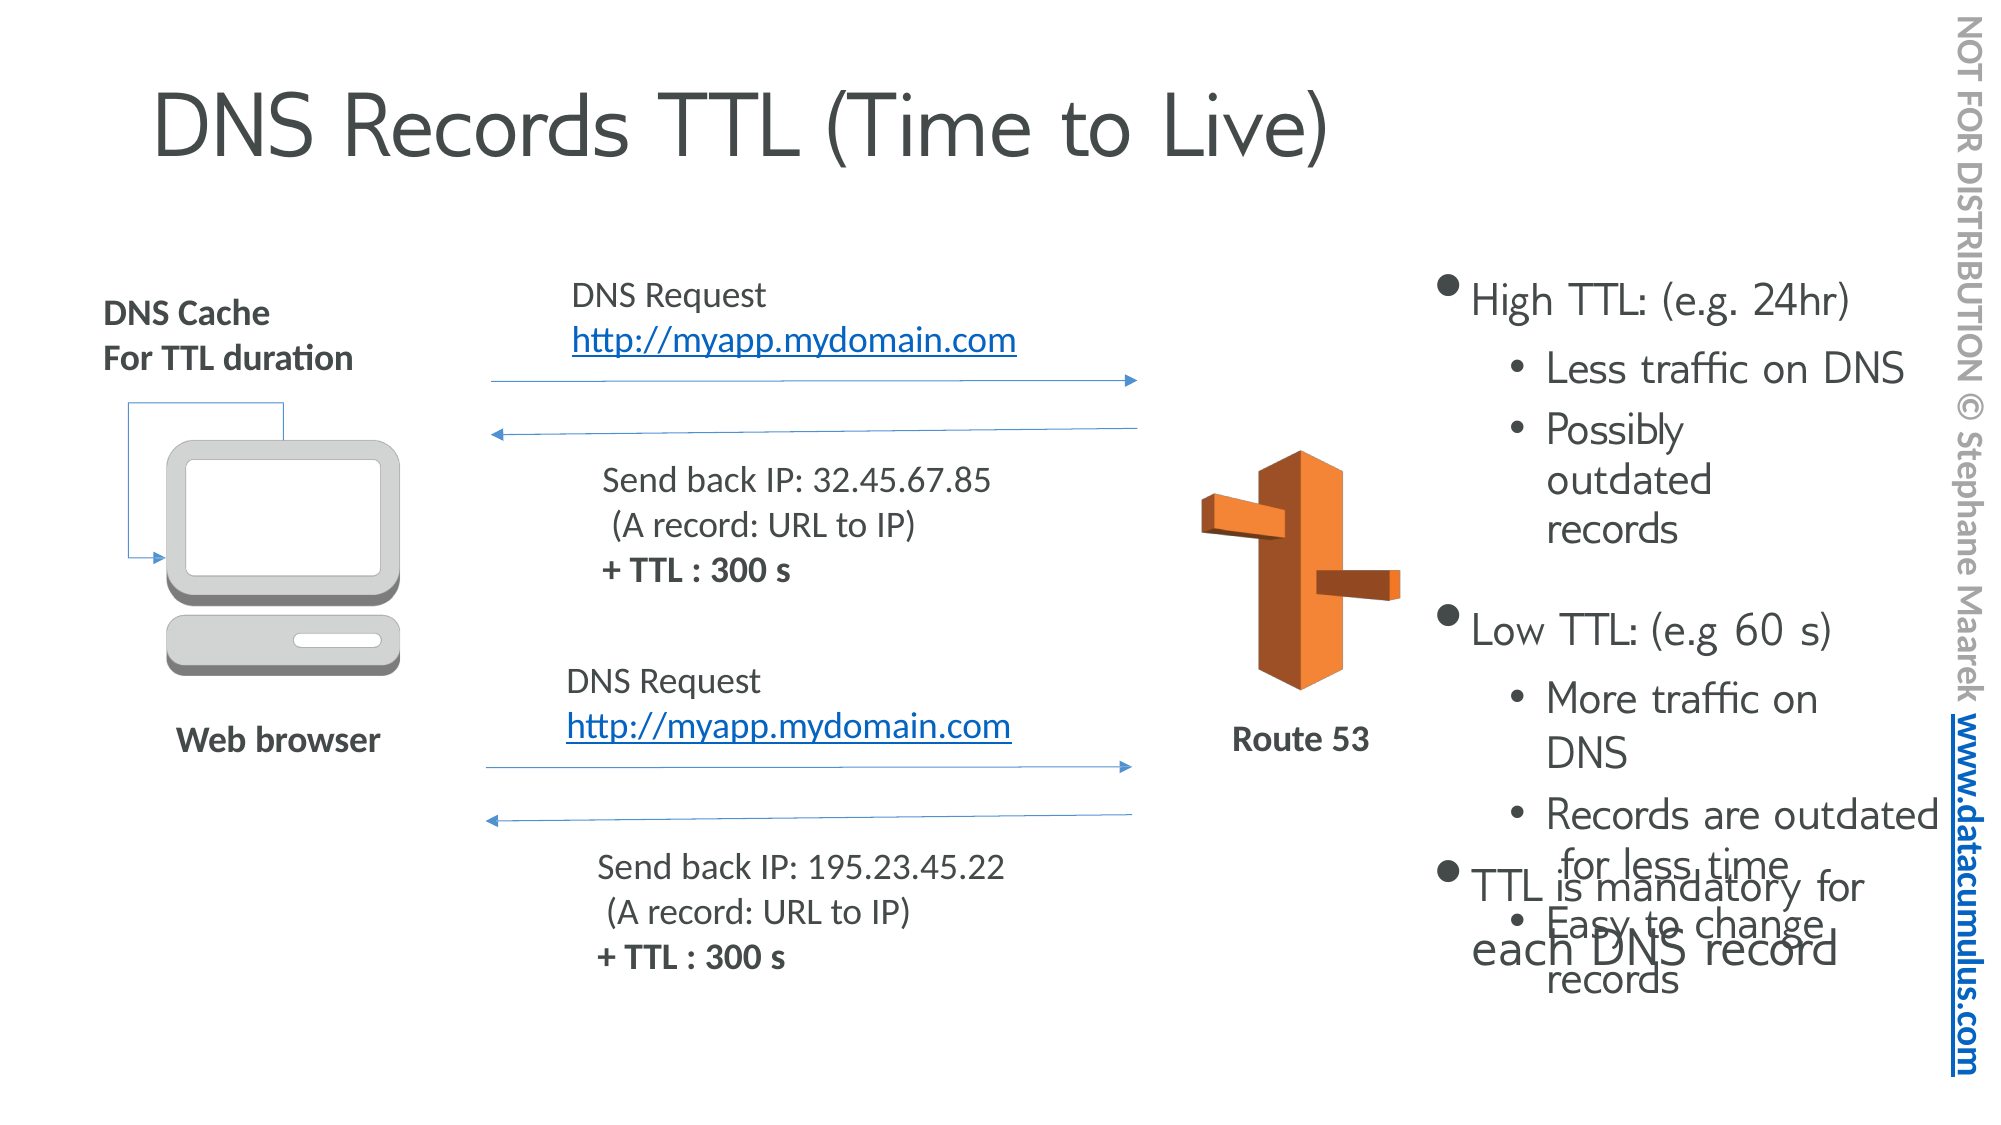

NOT FOR DISTRIBUTION © Stephane Maarek www.datacumulus.com
# DNS Records TTL (Time to Live)
High TTL: (e.g. 24hr)
Less traffic on DNS
Possibly outdated  records
Low TTL: (e.g 60 s)
More traffic on DNS
Records are outdated  for less time
Easy to change records
DNS Request  http://myapp.mydomain.com
DNS Cache
For TTL duration

Send back IP: 32.45.67.85  (A record: URL to IP)
+ TTL : 300 s
DNS Request  http://myapp.mydomain.com
Route 53
Web browser

Send back IP: 195.23.45.22  (A record: URL to IP)
+ TTL : 300 s
TTL is mandatory for  each DNS record
© Stephane Maarek